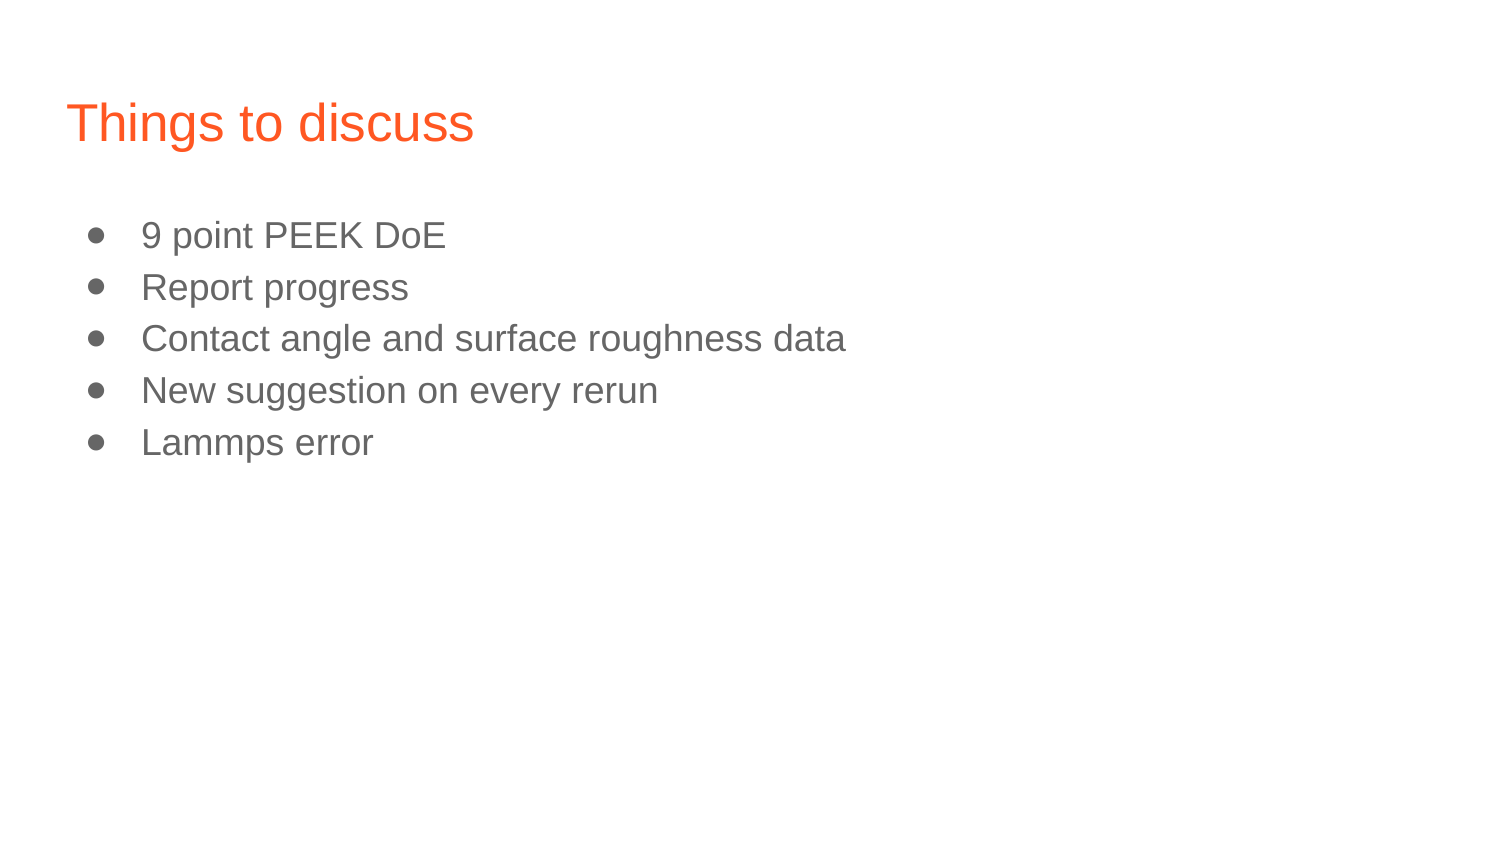

# Things to discuss
9 point PEEK DoE
Report progress
Contact angle and surface roughness data
New suggestion on every rerun
Lammps error